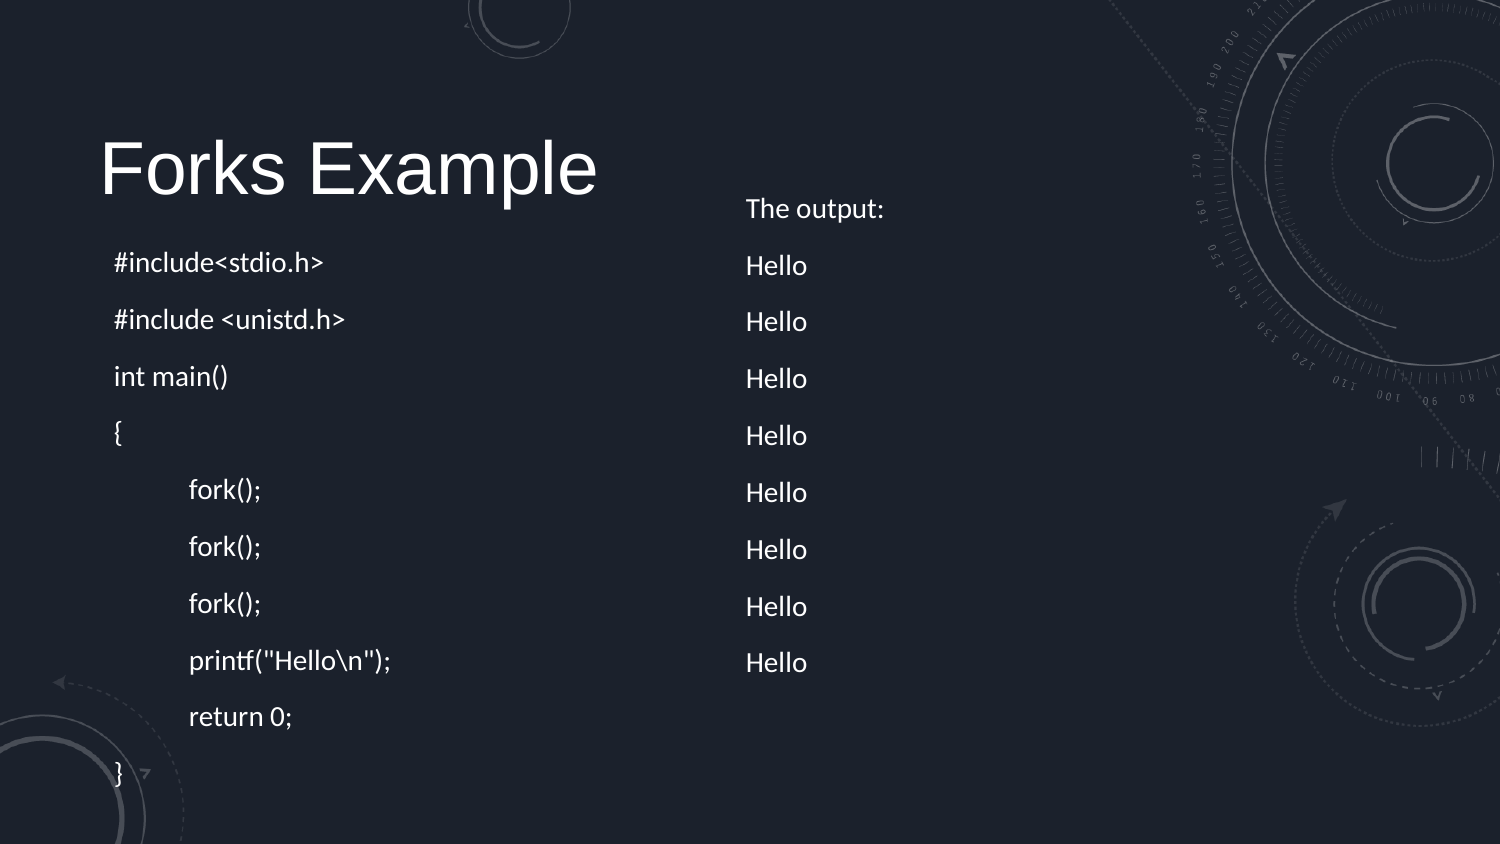

# Forks Example

#include<stdio.h>
#include <unistd.h>
int main()
{
fork();
fork();
fork();
printf("Hello\n");
return 0;
}

The output:
Hello
Hello
Hello
Hello
Hello
Hello
Hello
Hello